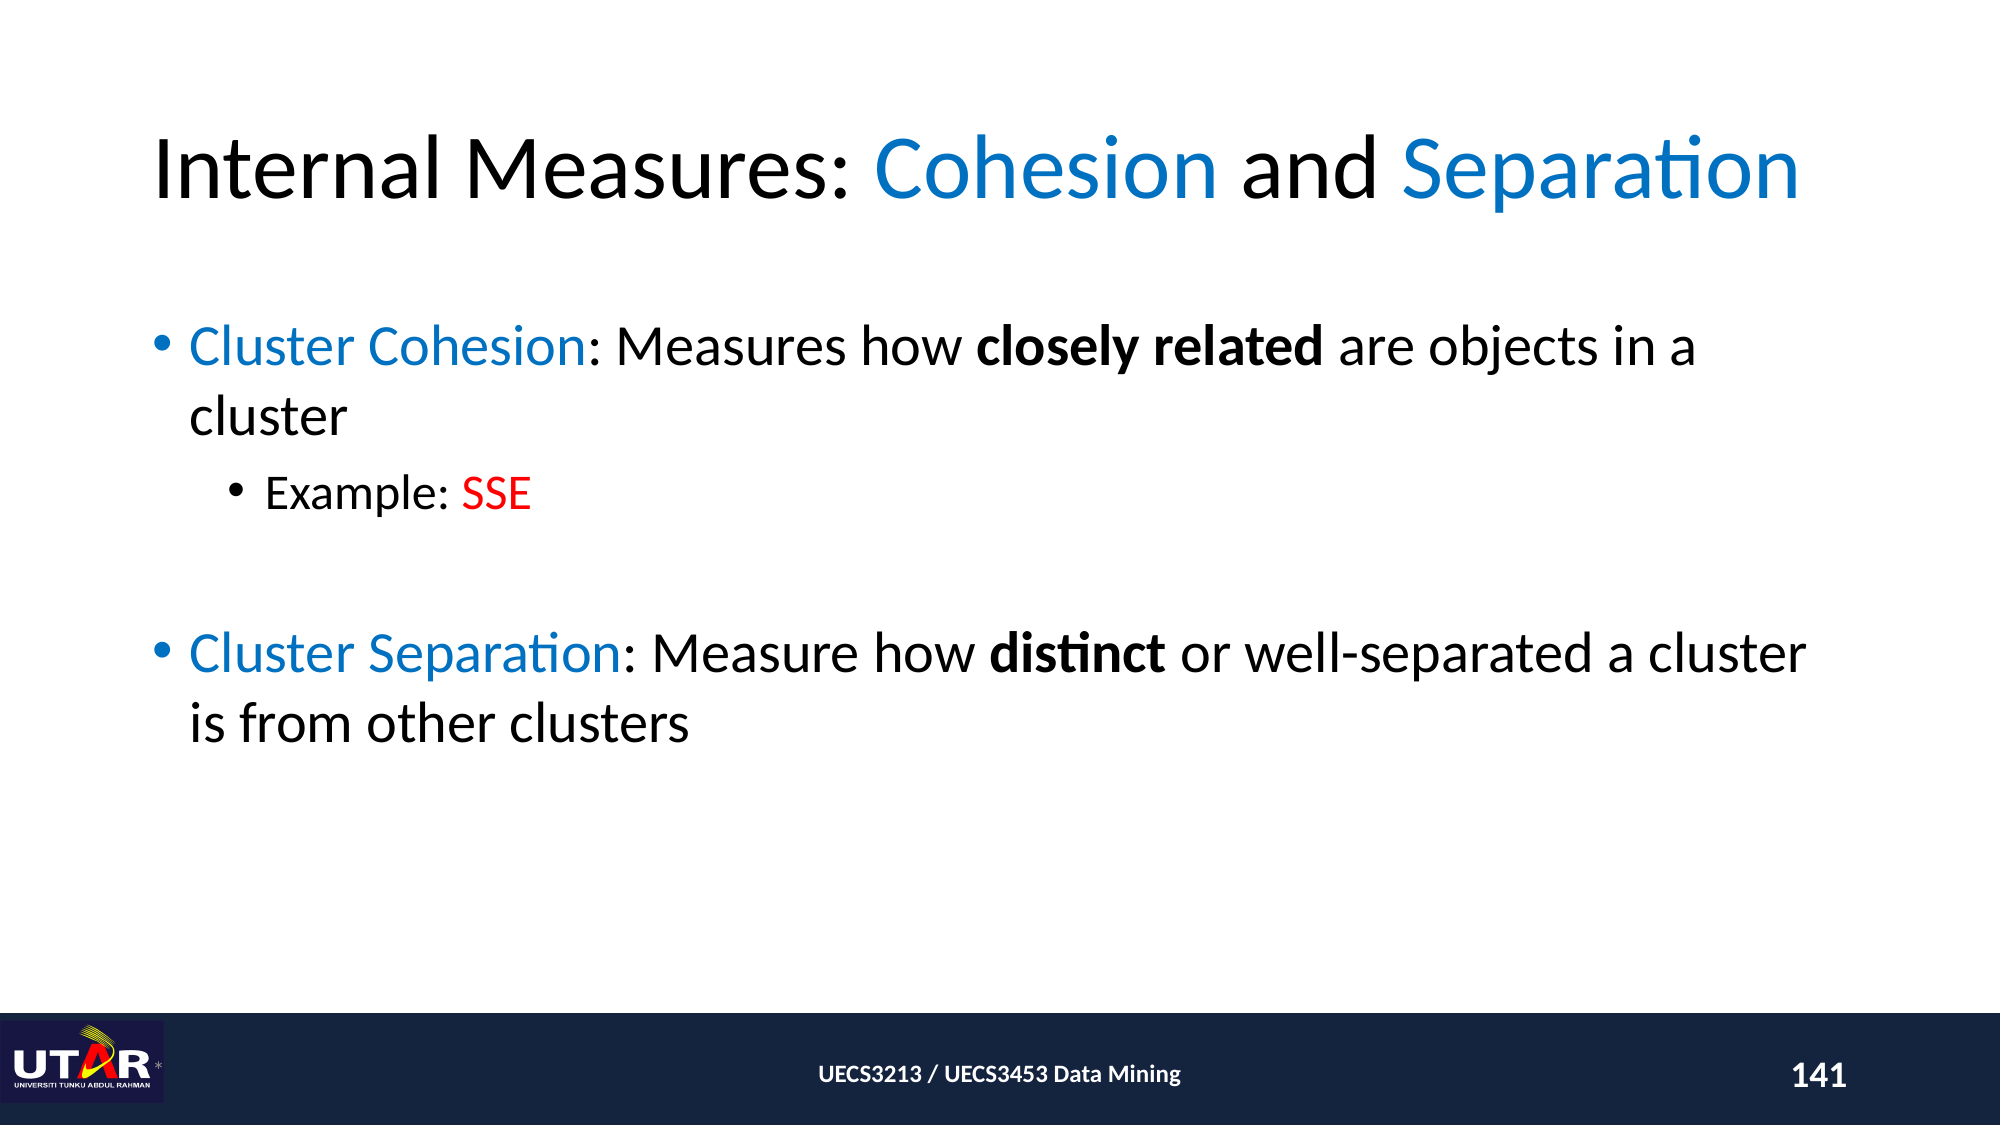

# Internal Measures: Cohesion and Separation
Cluster Cohesion: Measures how closely related are objects in a cluster
Example: SSE

Cluster Separation: Measure how distinct or well-separated a cluster is from other clusters

*
UECS3213 / UECS3453 Data Mining
141